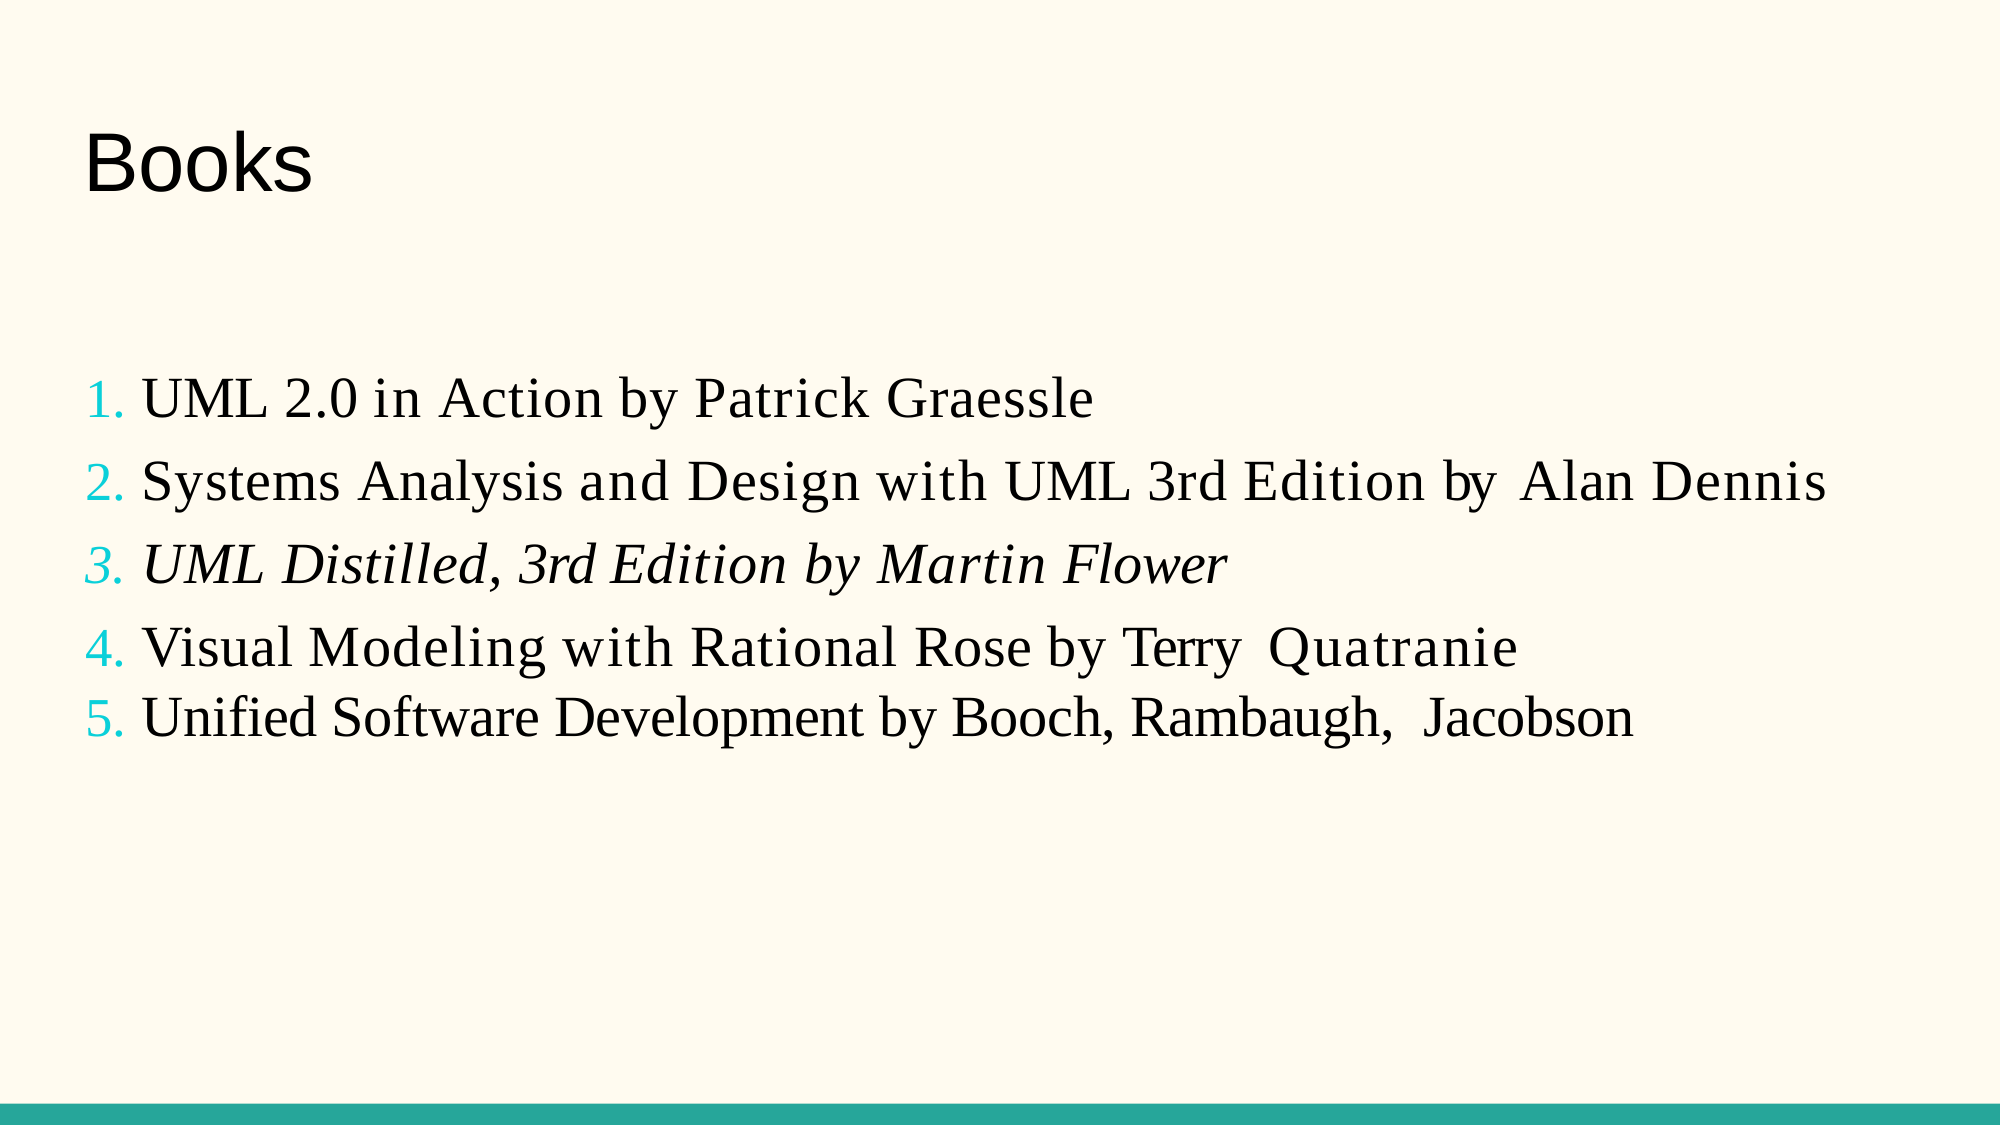

# Books

UML 2.0 in Action by Patrick Graessle
Systems Analysis and Design with UML 3rd Edition by  Alan Dennis
UML Distilled, 3rd Edition by Martin Flower
Visual Modeling with Rational Rose by Terry  Quatranie
Unified Software Development by Booch, Rambaugh,  Jacobson